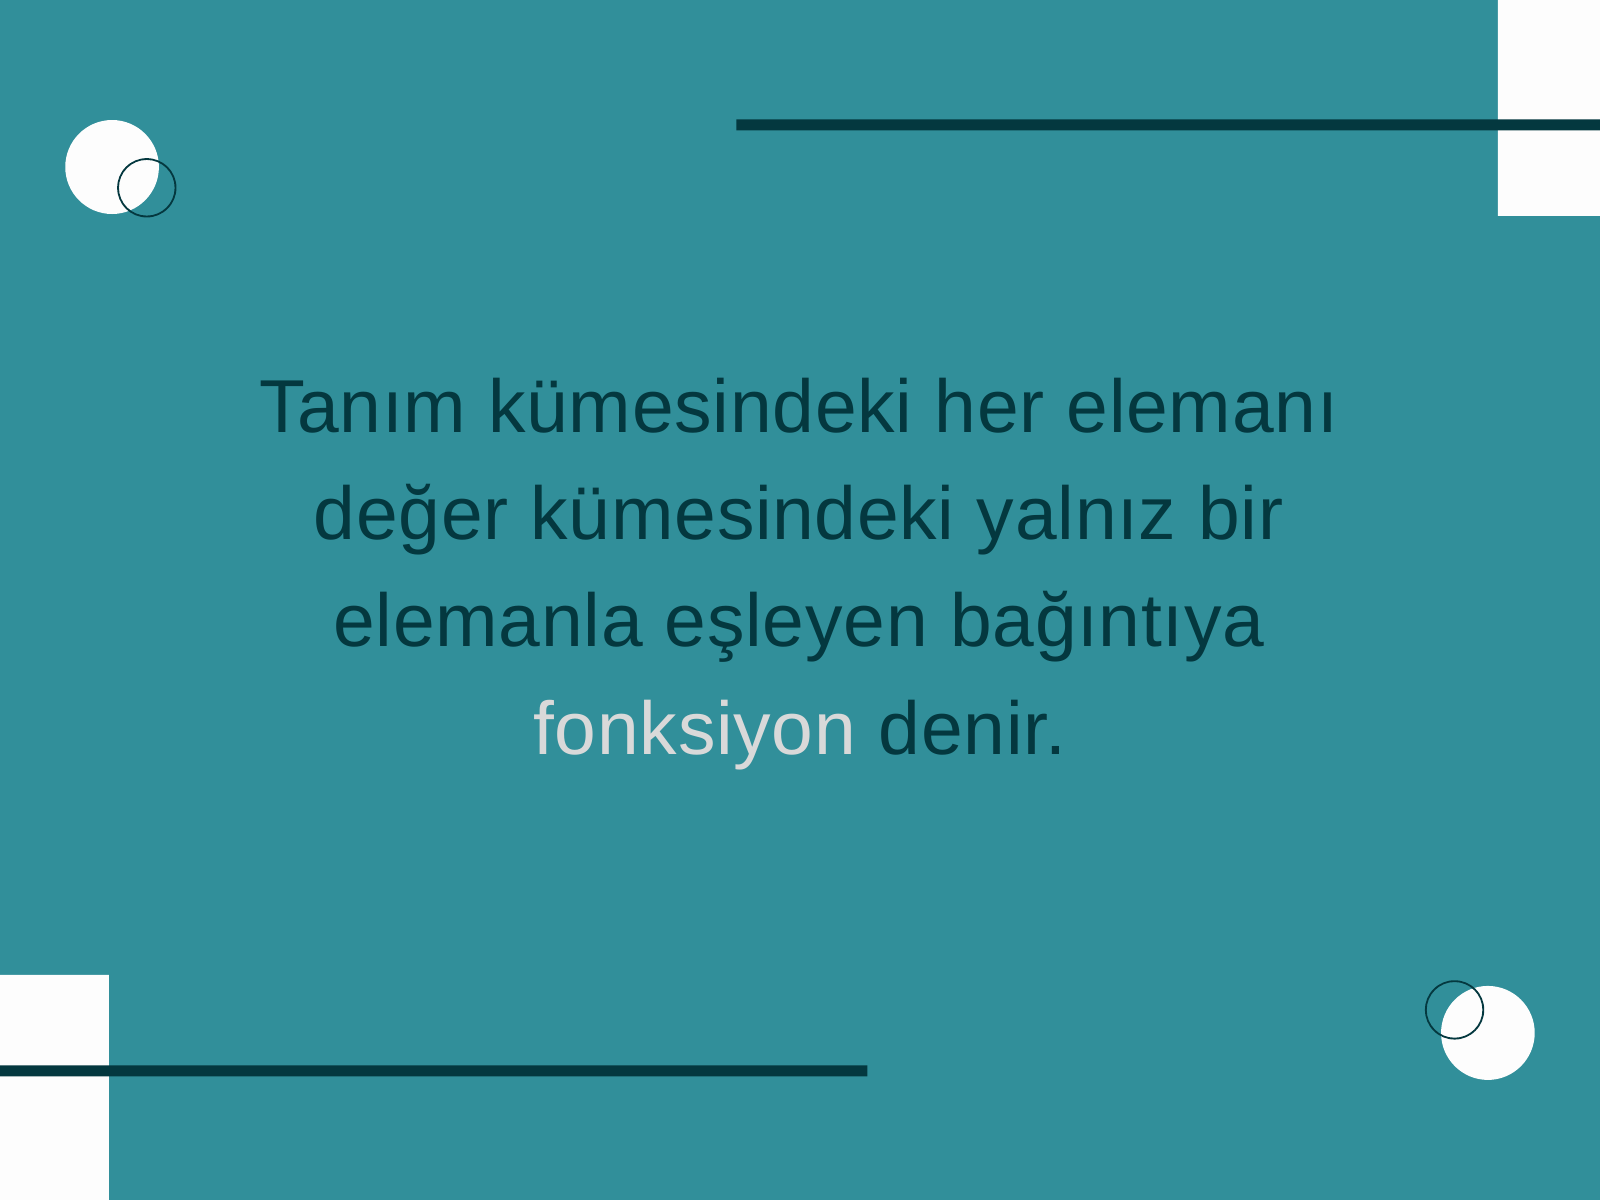

Tanım kümesindeki her elemanı değer kümesindeki yalnız bir elemanla eşleyen bağıntıya fonksiyon denir.